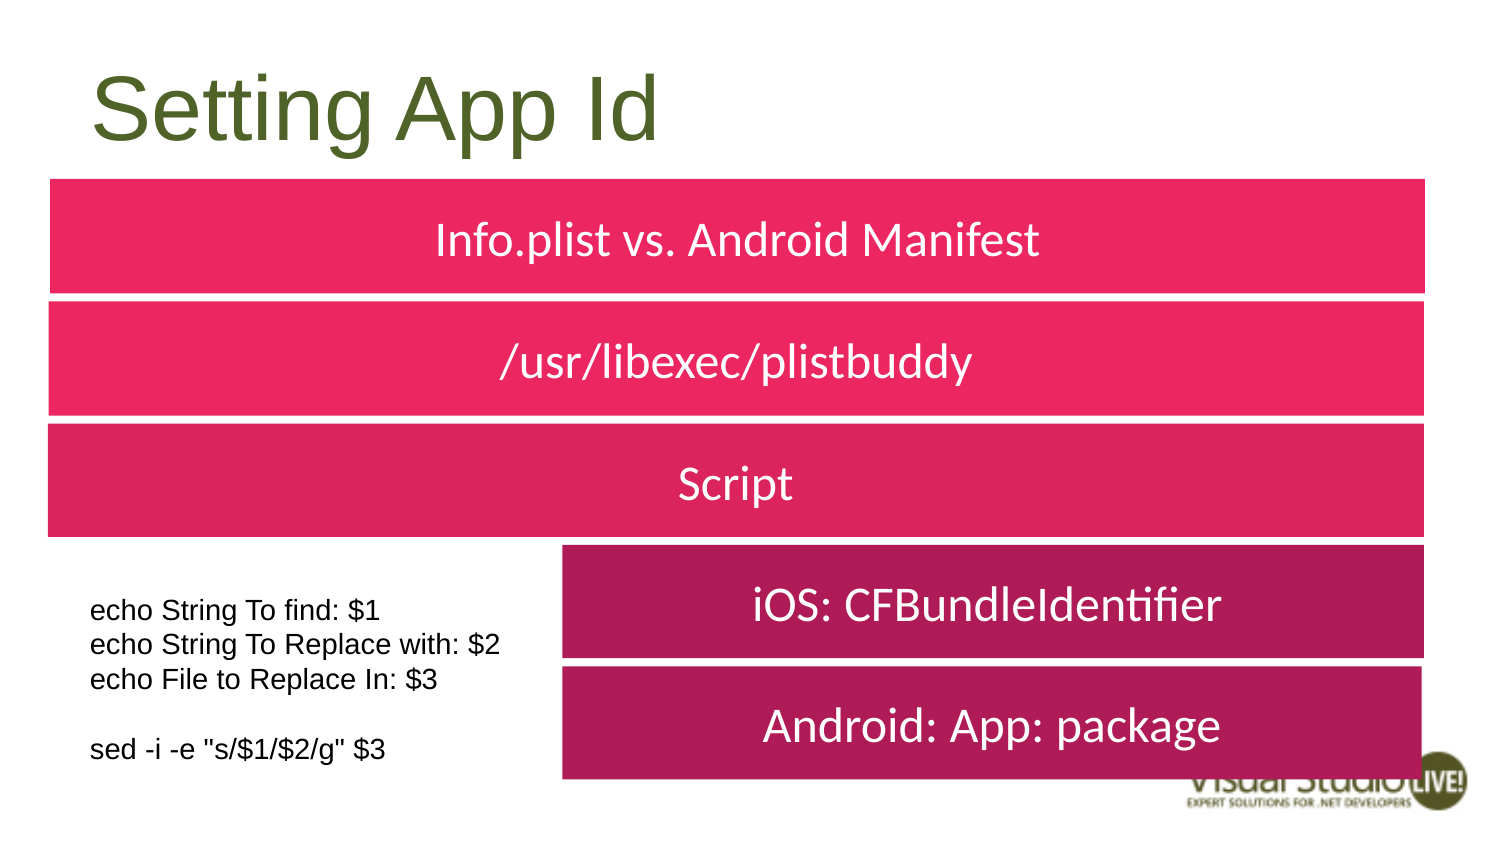

# Setting App Id
Info.plist vs. Android Manifest
/usr/libexec/plistbuddy
Script
iOS: CFBundleIdentifier
echo String To find: $1
echo String To Replace with: $2
echo File to Replace In: $3

sed -i -e "s/$1/$2/g" $3
Android: App: package